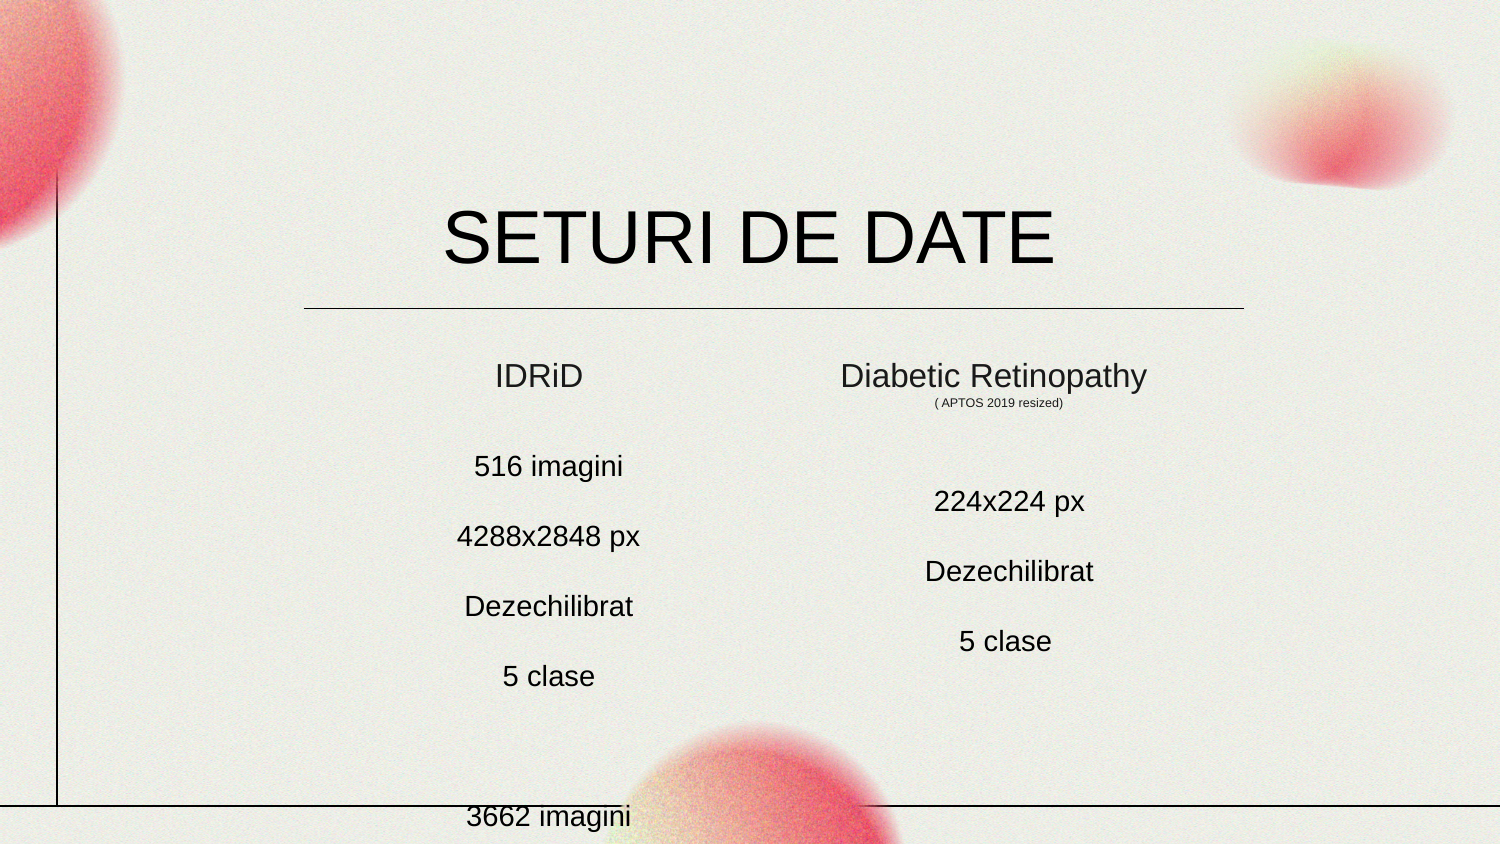

SETURI DE DATE
IDRiD

Diabetic Retinopathy
( APTOS 2019 resized)

516 imagini

4288x2848 px

Dezechilibrat

5 clase

3662 imagini

224x224 px

Dezechilibrat

5 clase